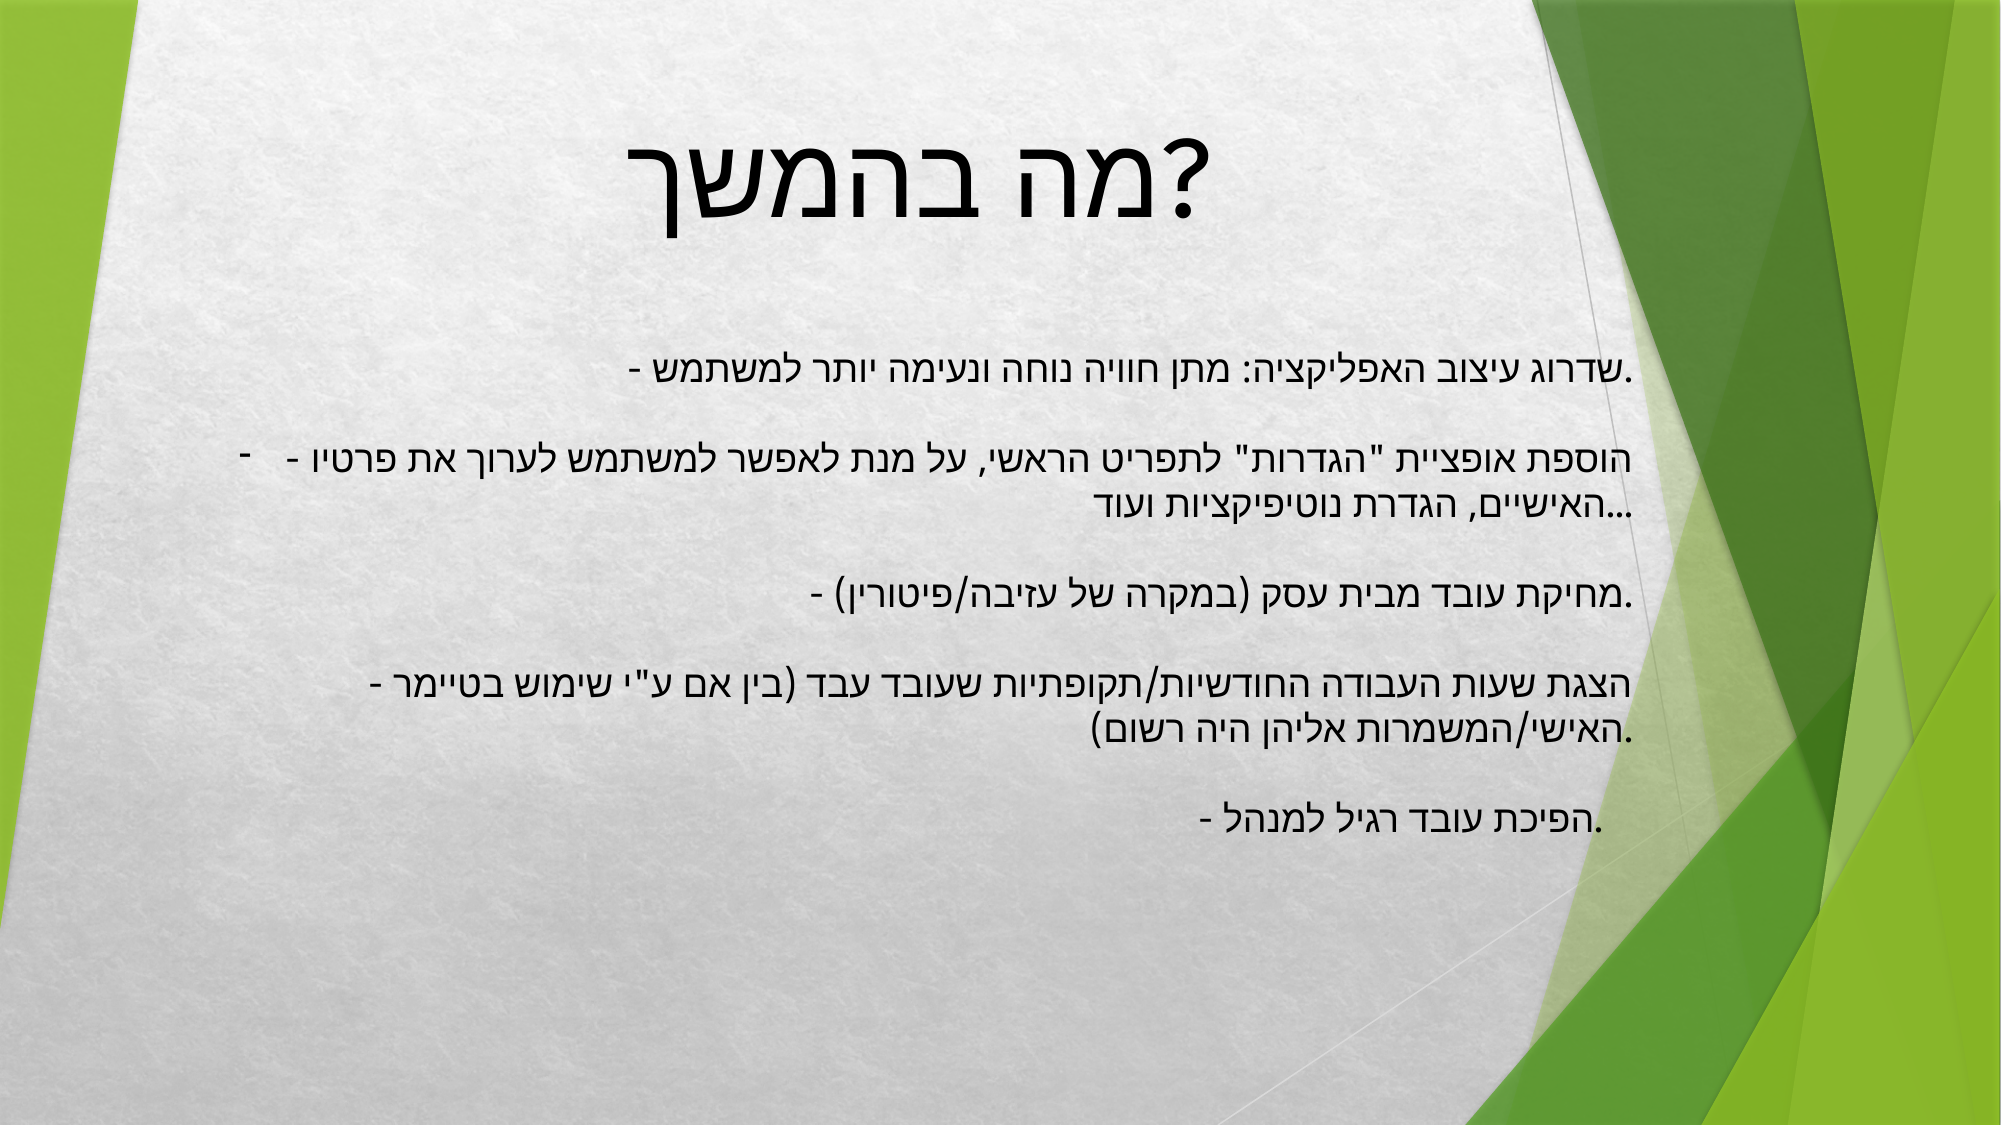

מה בהמשך?
- שדרוג עיצוב האפליקציה: מתן חוויה נוחה ונעימה יותר למשתמש.

- הוספת אופציית "הגדרות" לתפריט הראשי, על מנת לאפשר למשתמש לערוך את פרטיו האישיים, הגדרת נוטיפיקציות ועוד...

- מחיקת עובד מבית עסק (במקרה של עזיבה/פיטורין).

- הצגת שעות העבודה החודשיות/תקופתיות שעובד עבד (בין אם ע"י שימוש בטיימר האישי/המשמרות אליהן היה רשום).

- הפיכת עובד רגיל למנהל.